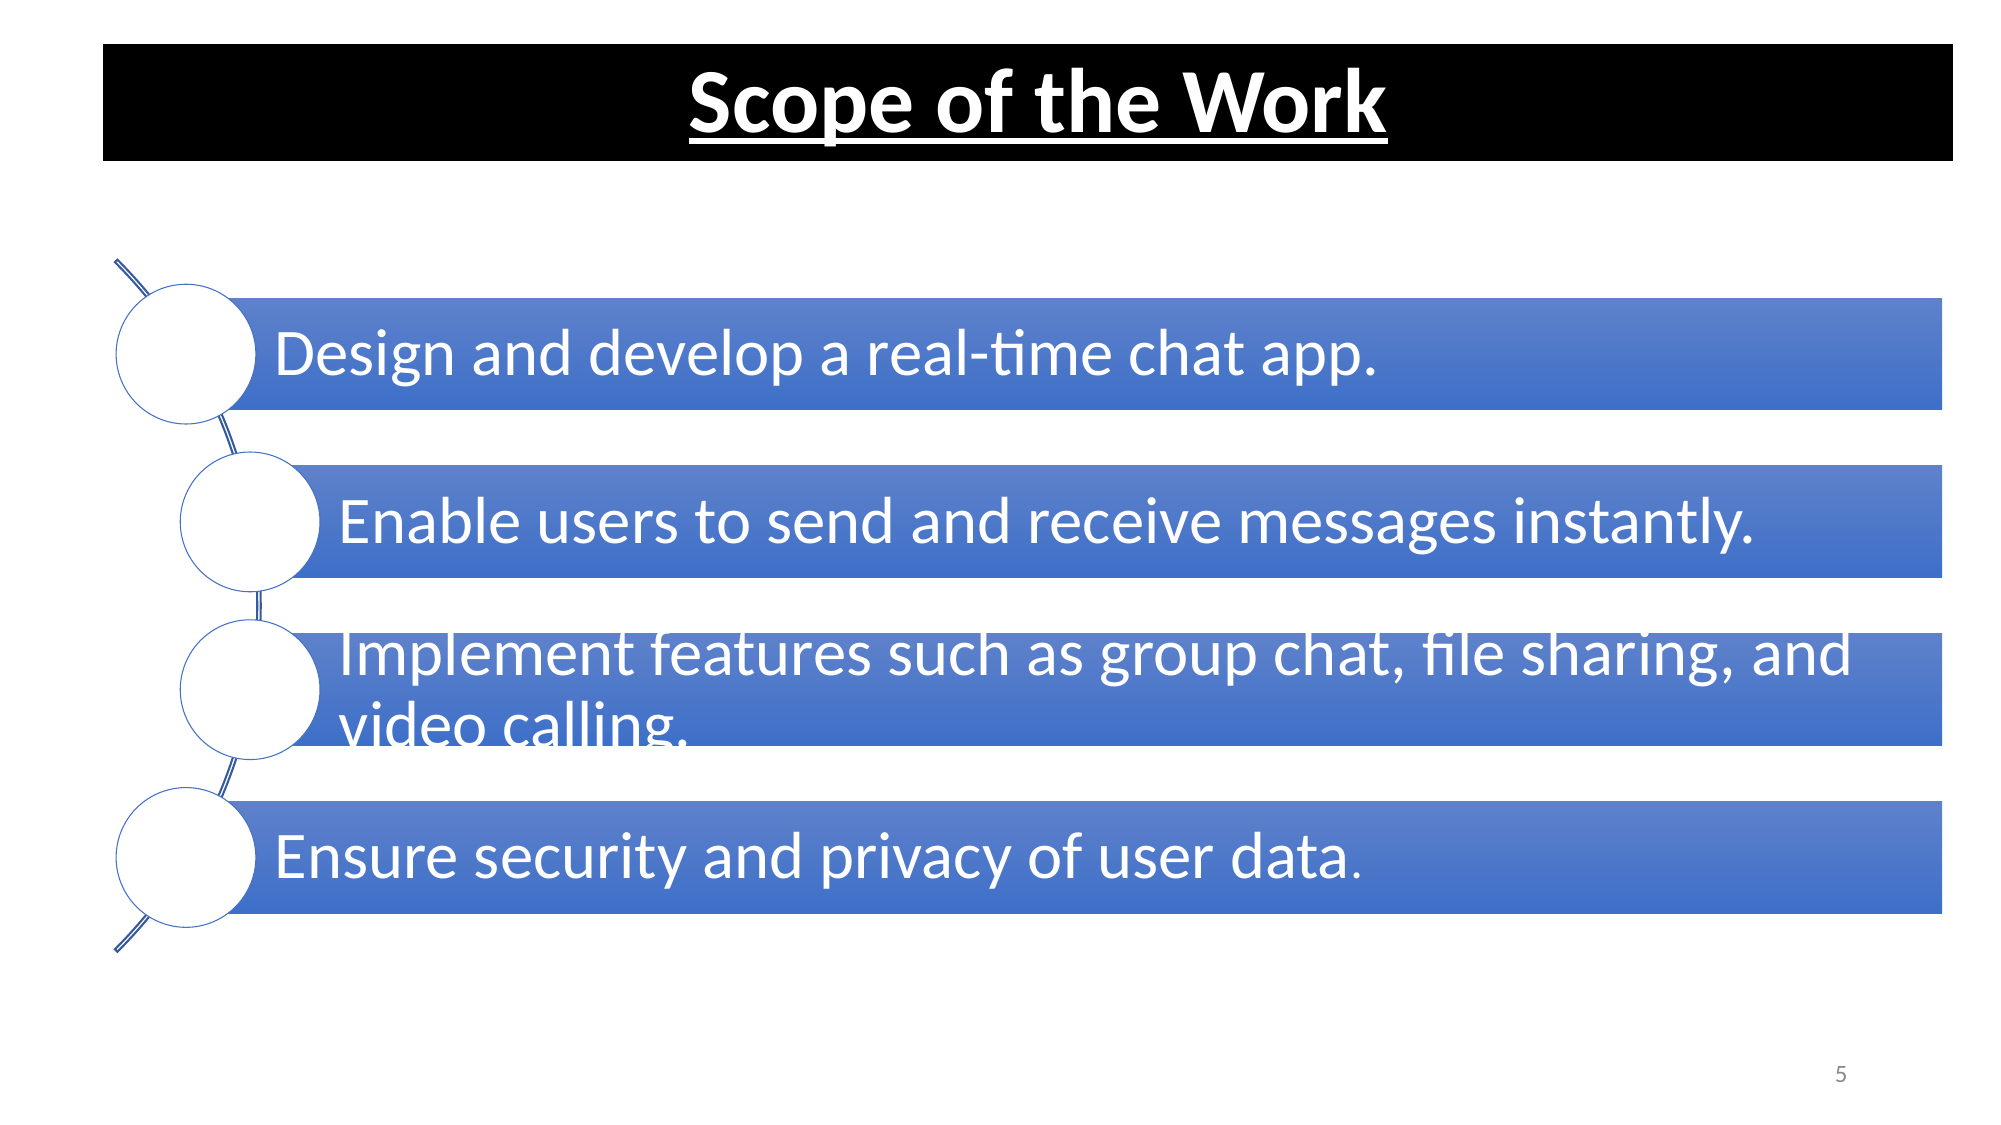

# Scope of the Work
Design and develop a real-time chat app.
Enable users to send and receive messages instantly.
Implement features such as group chat, file sharing, and video calling.
Ensure security and privacy of user data.
5